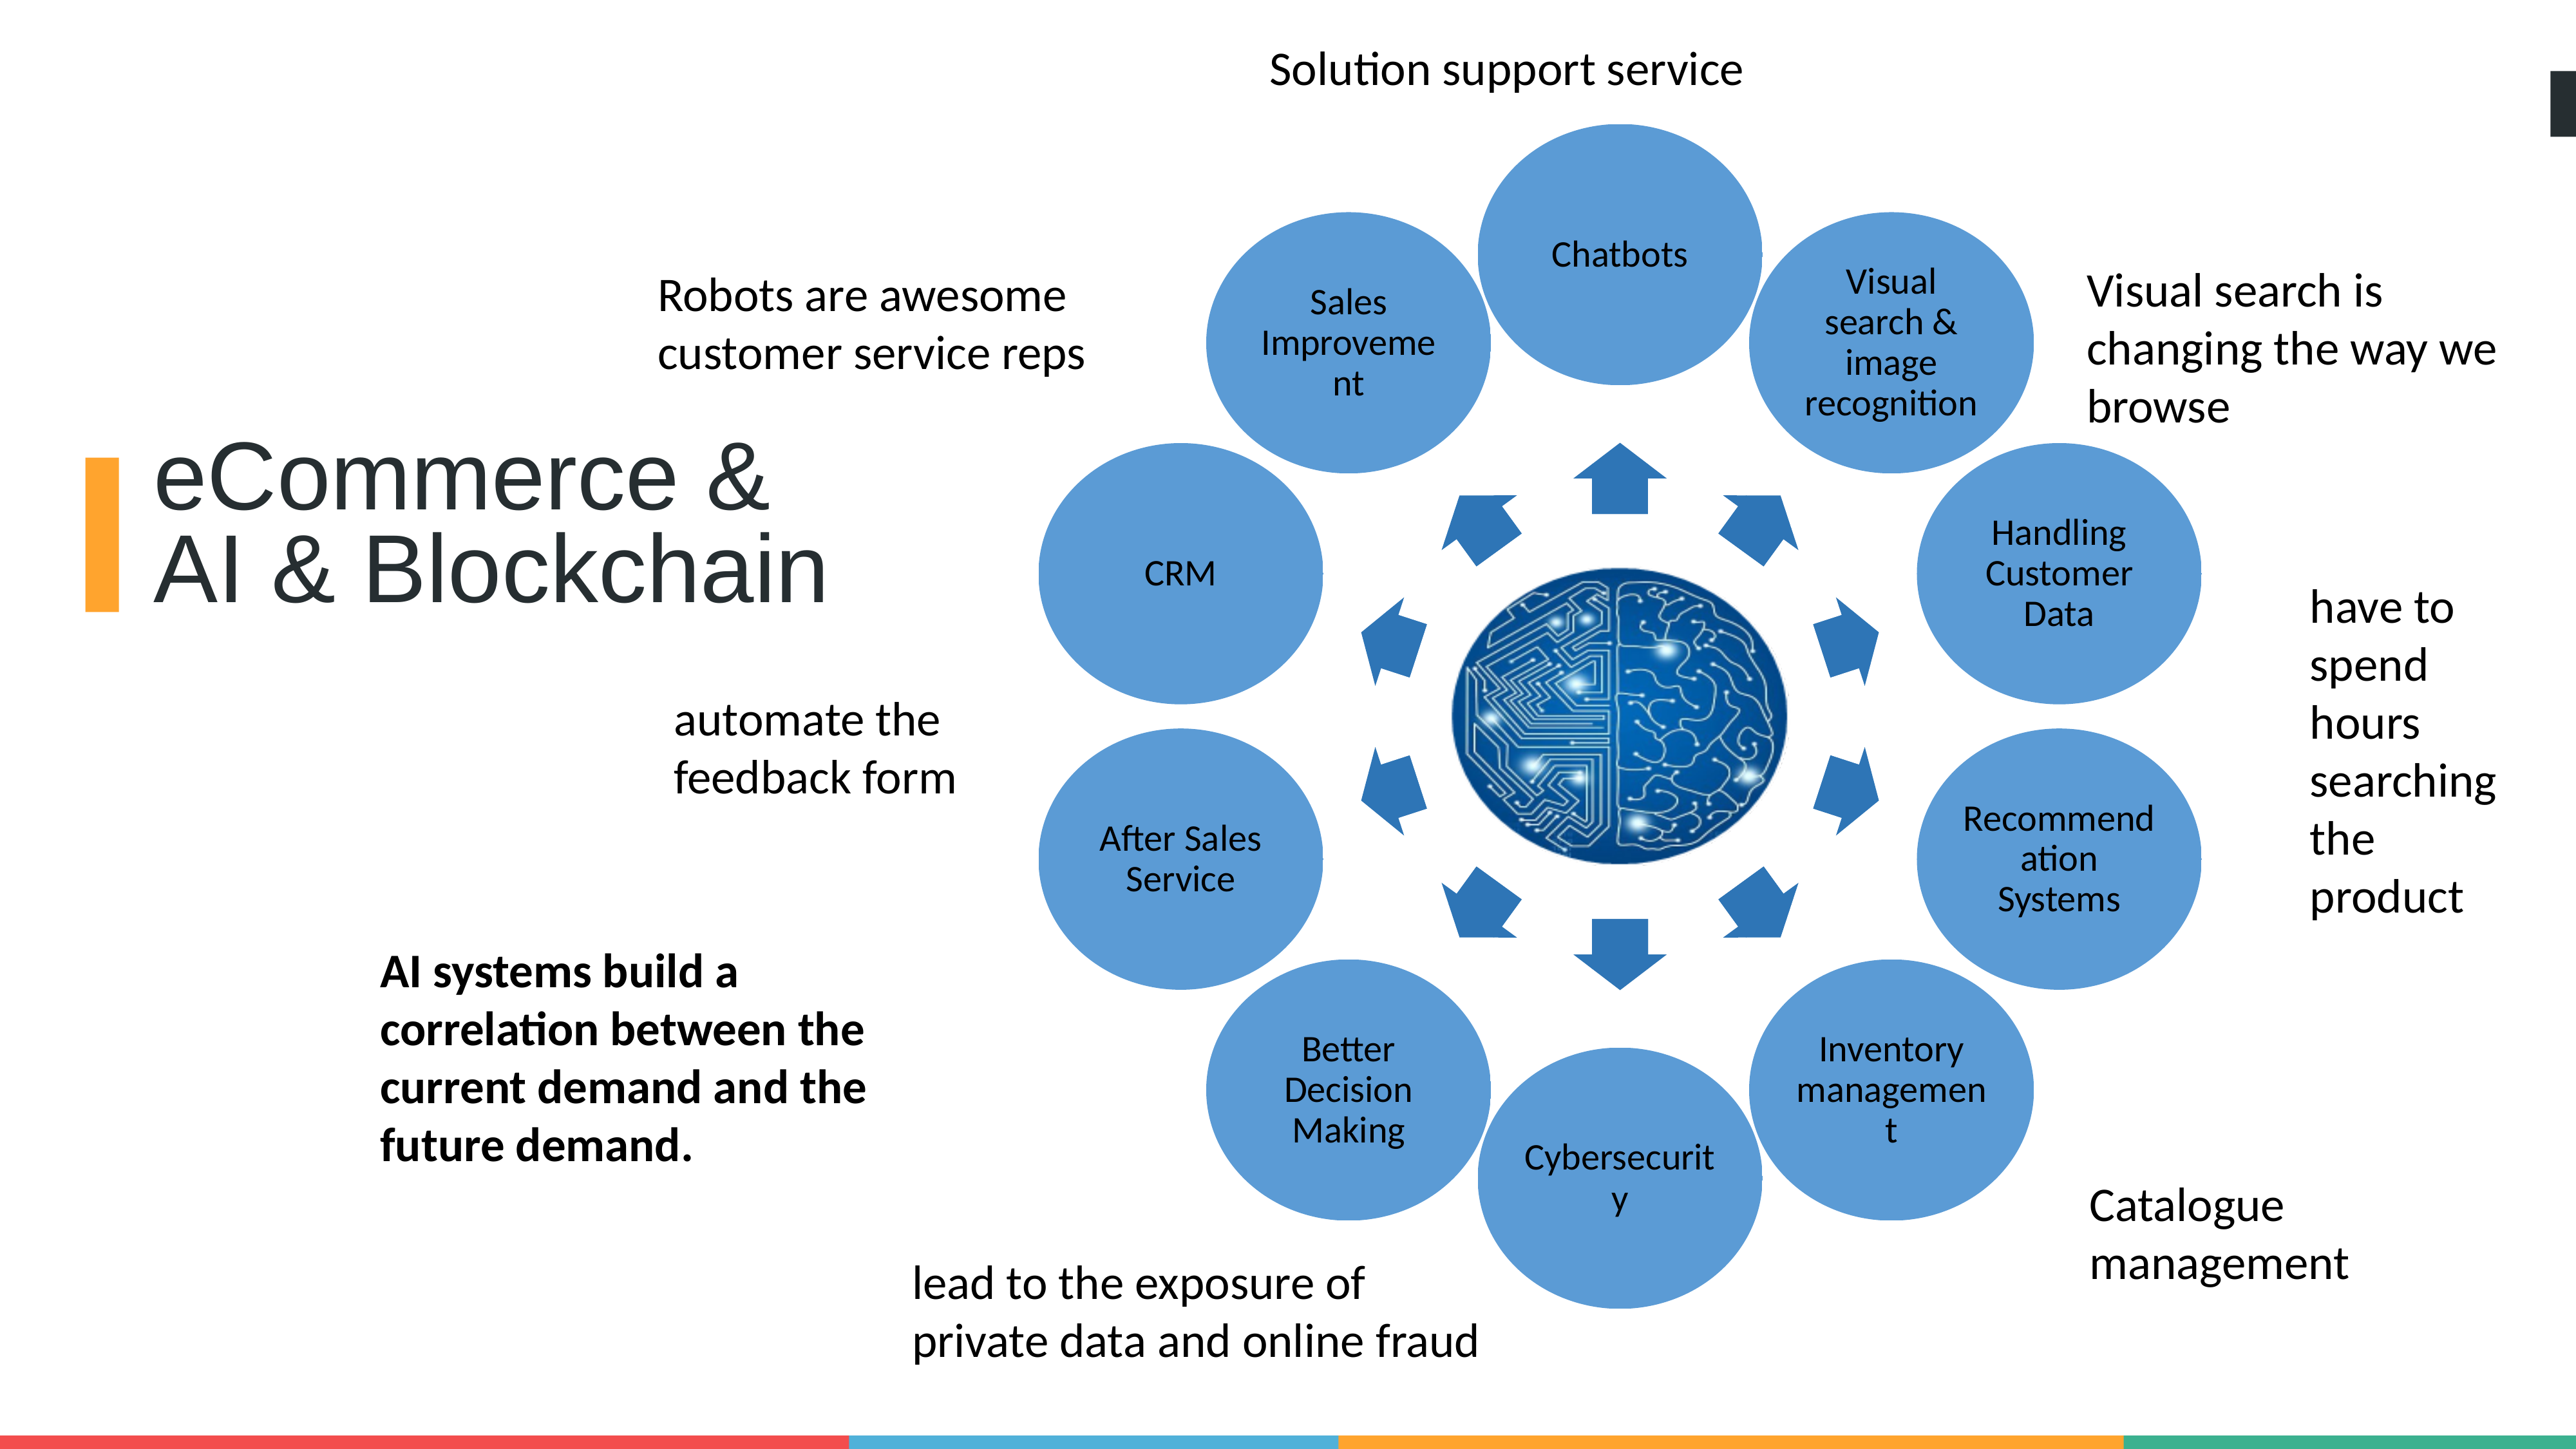

Solution support service

Chatbots

Sales Improvement

Visual search & image recognition
Visual search is changing the way we browse
Robots are awesome customer service reps
eCommerce &
AI & Blockchain

CRM

Handling Customer Data

have to spend hours searching the product

automate the feedback form

After Sales Service

Recommendation Systems

AI systems build a correlation between the current demand and the future demand.

Better Decision Making

Inventory management

Cybersecurity
Catalogue management
lead to the exposure of private data and online fraud